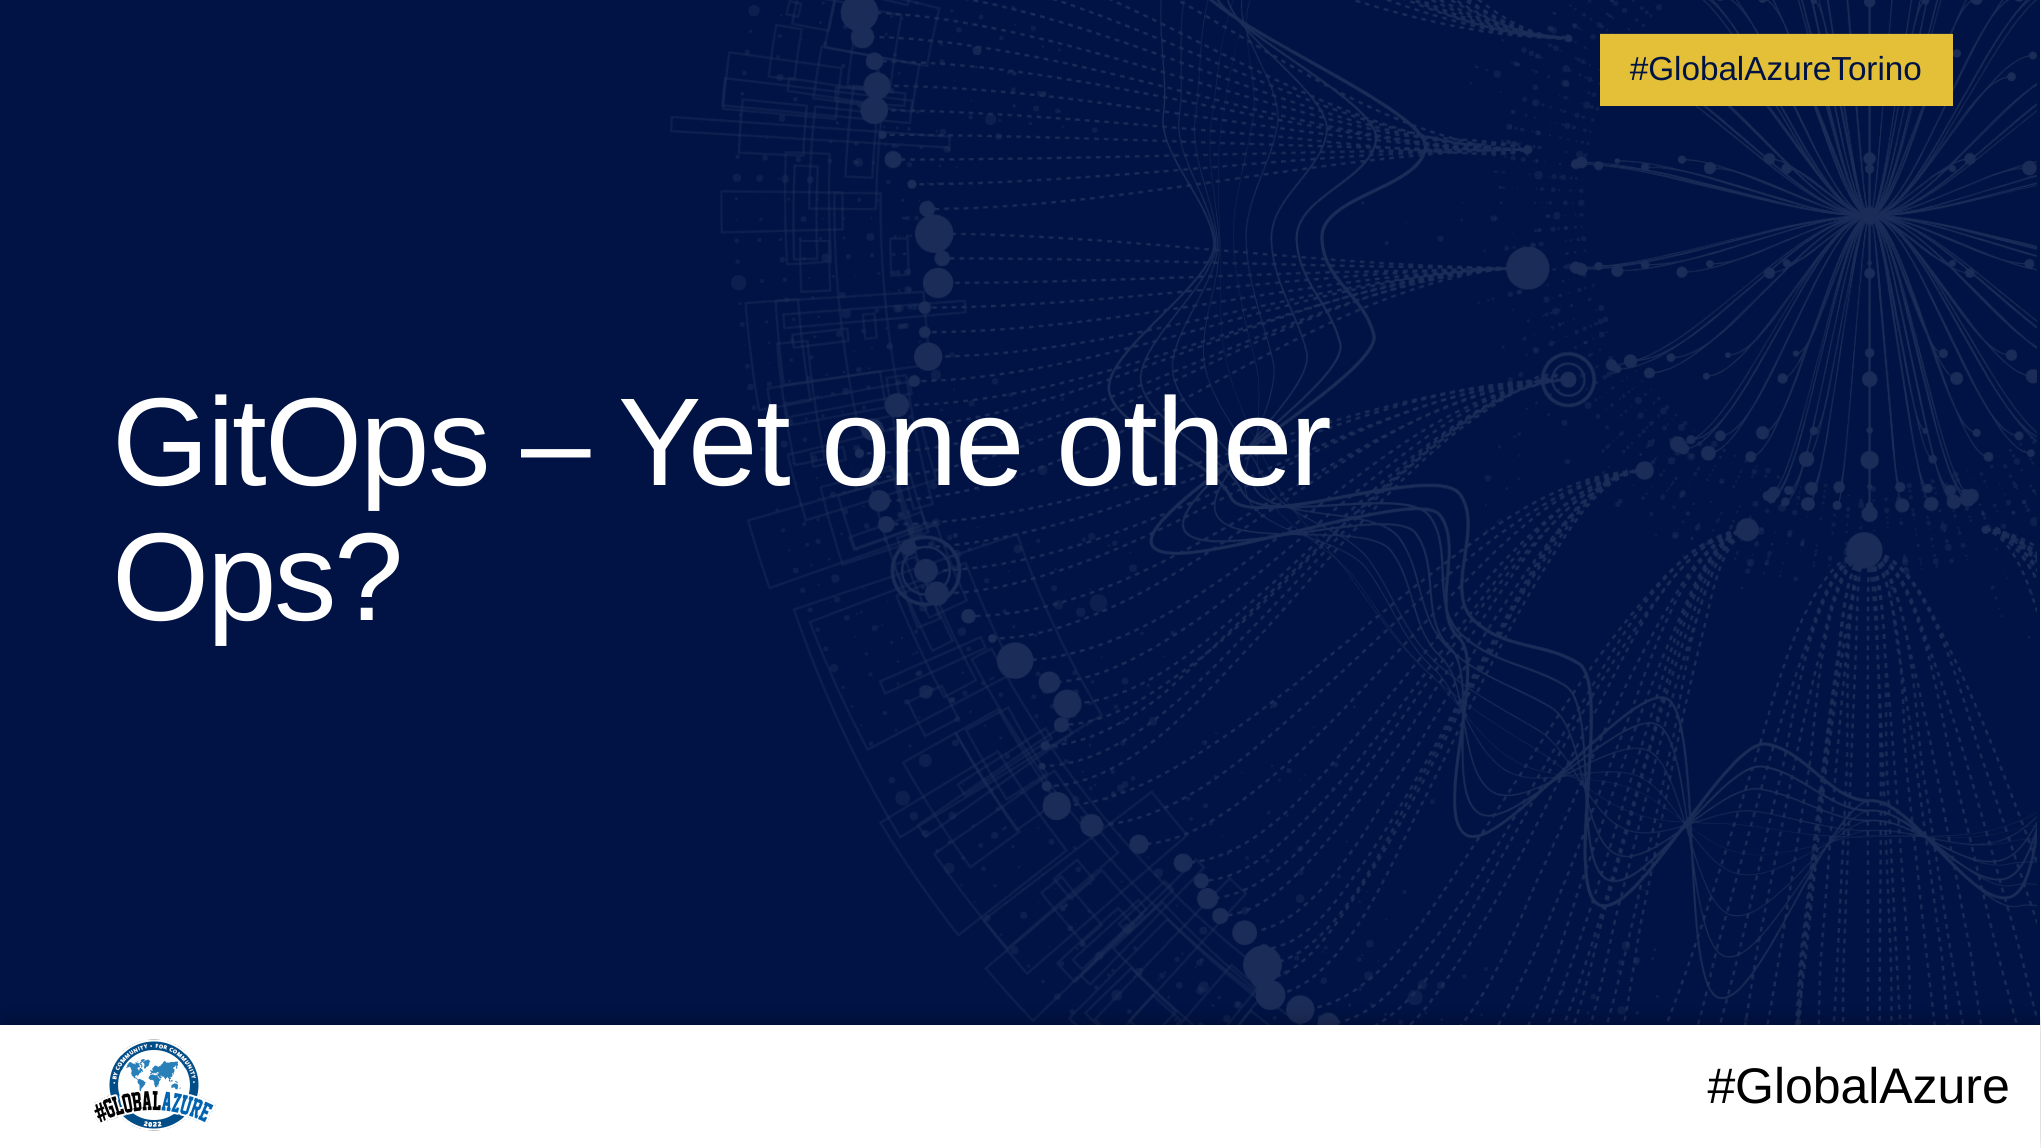

# GitOps – Yet one other Ops?